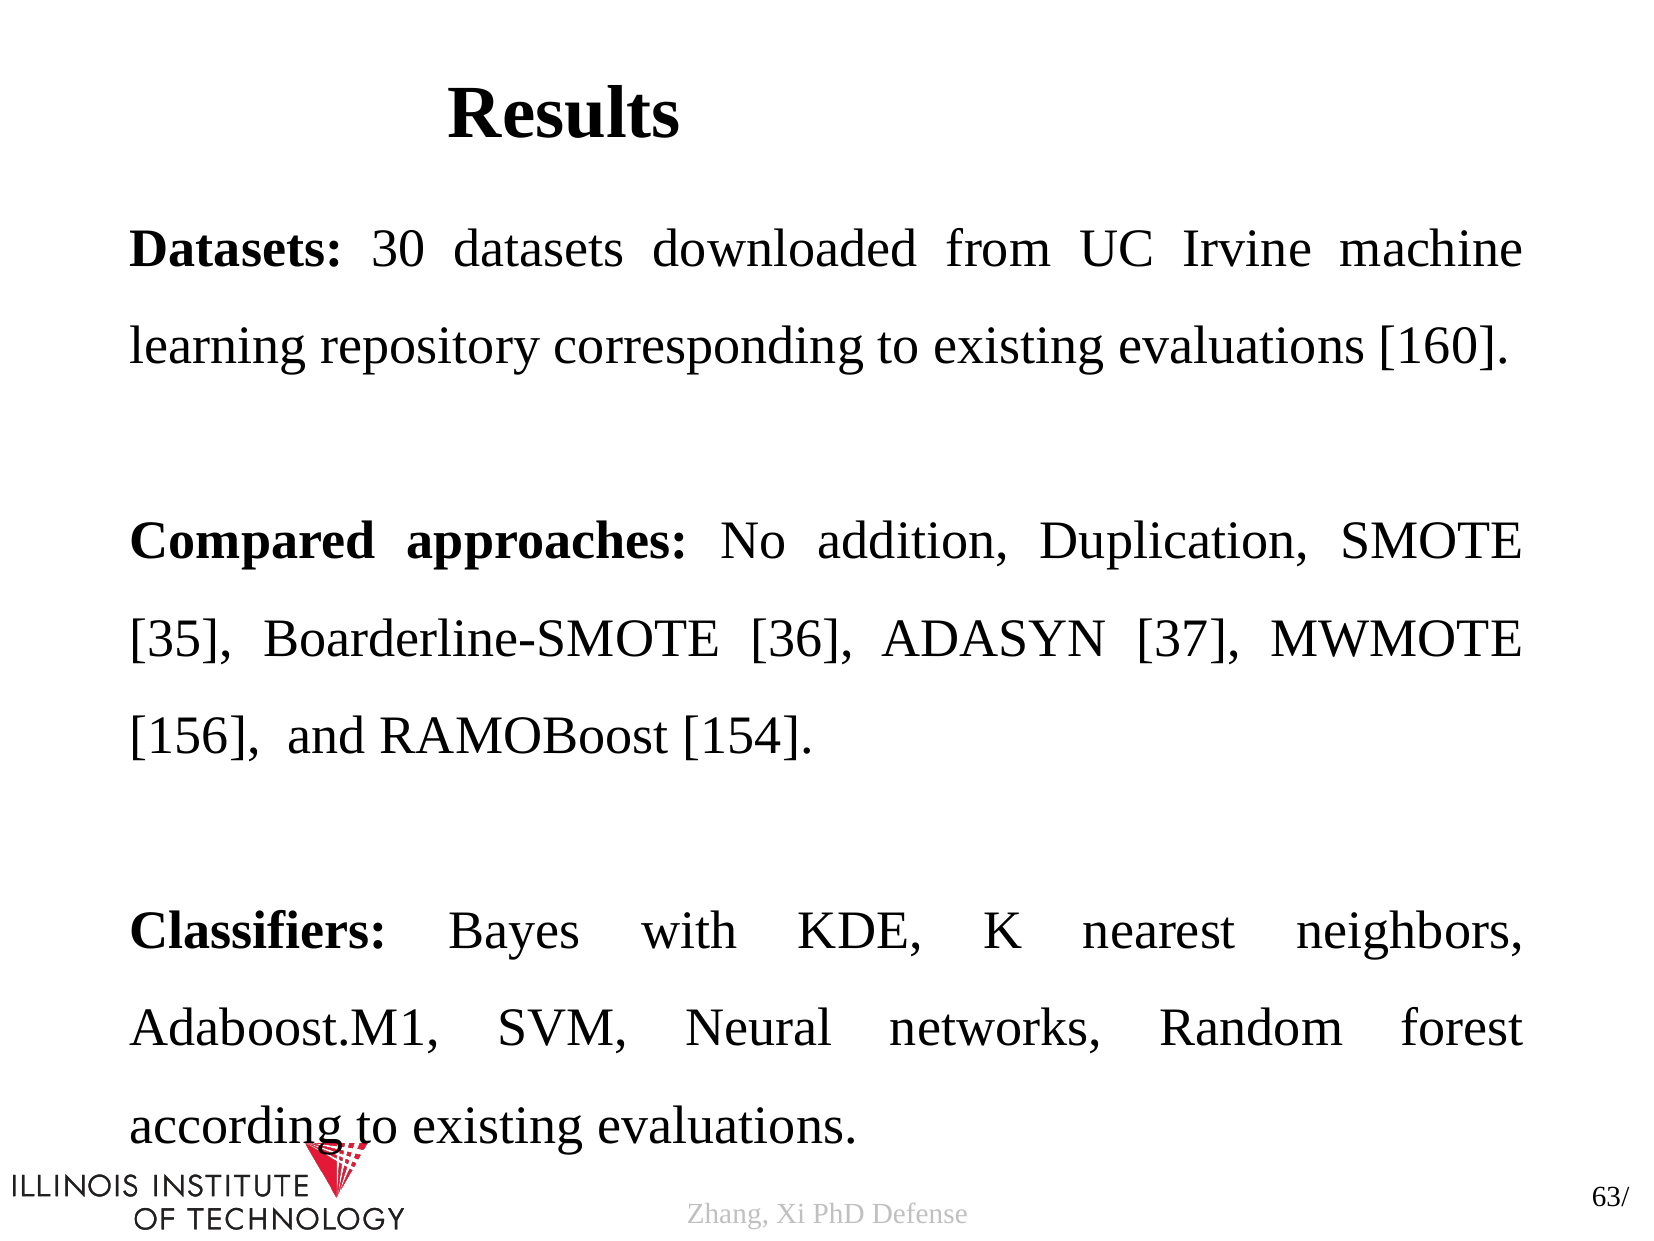

Results
Datasets: 30 datasets downloaded from UC Irvine machine learning repository corresponding to existing evaluations [160].

Compared approaches: No addition, Duplication, SMOTE [35], Boarderline-SMOTE [36], ADASYN [37], MWMOTE [156],  and RAMOBoost [154].

Classifiers: Bayes with KDE, K nearest neighbors, Adaboost.M1, SVM, Neural networks, Random forest according to existing evaluations.
63/
Zhang, Xi PhD Defense